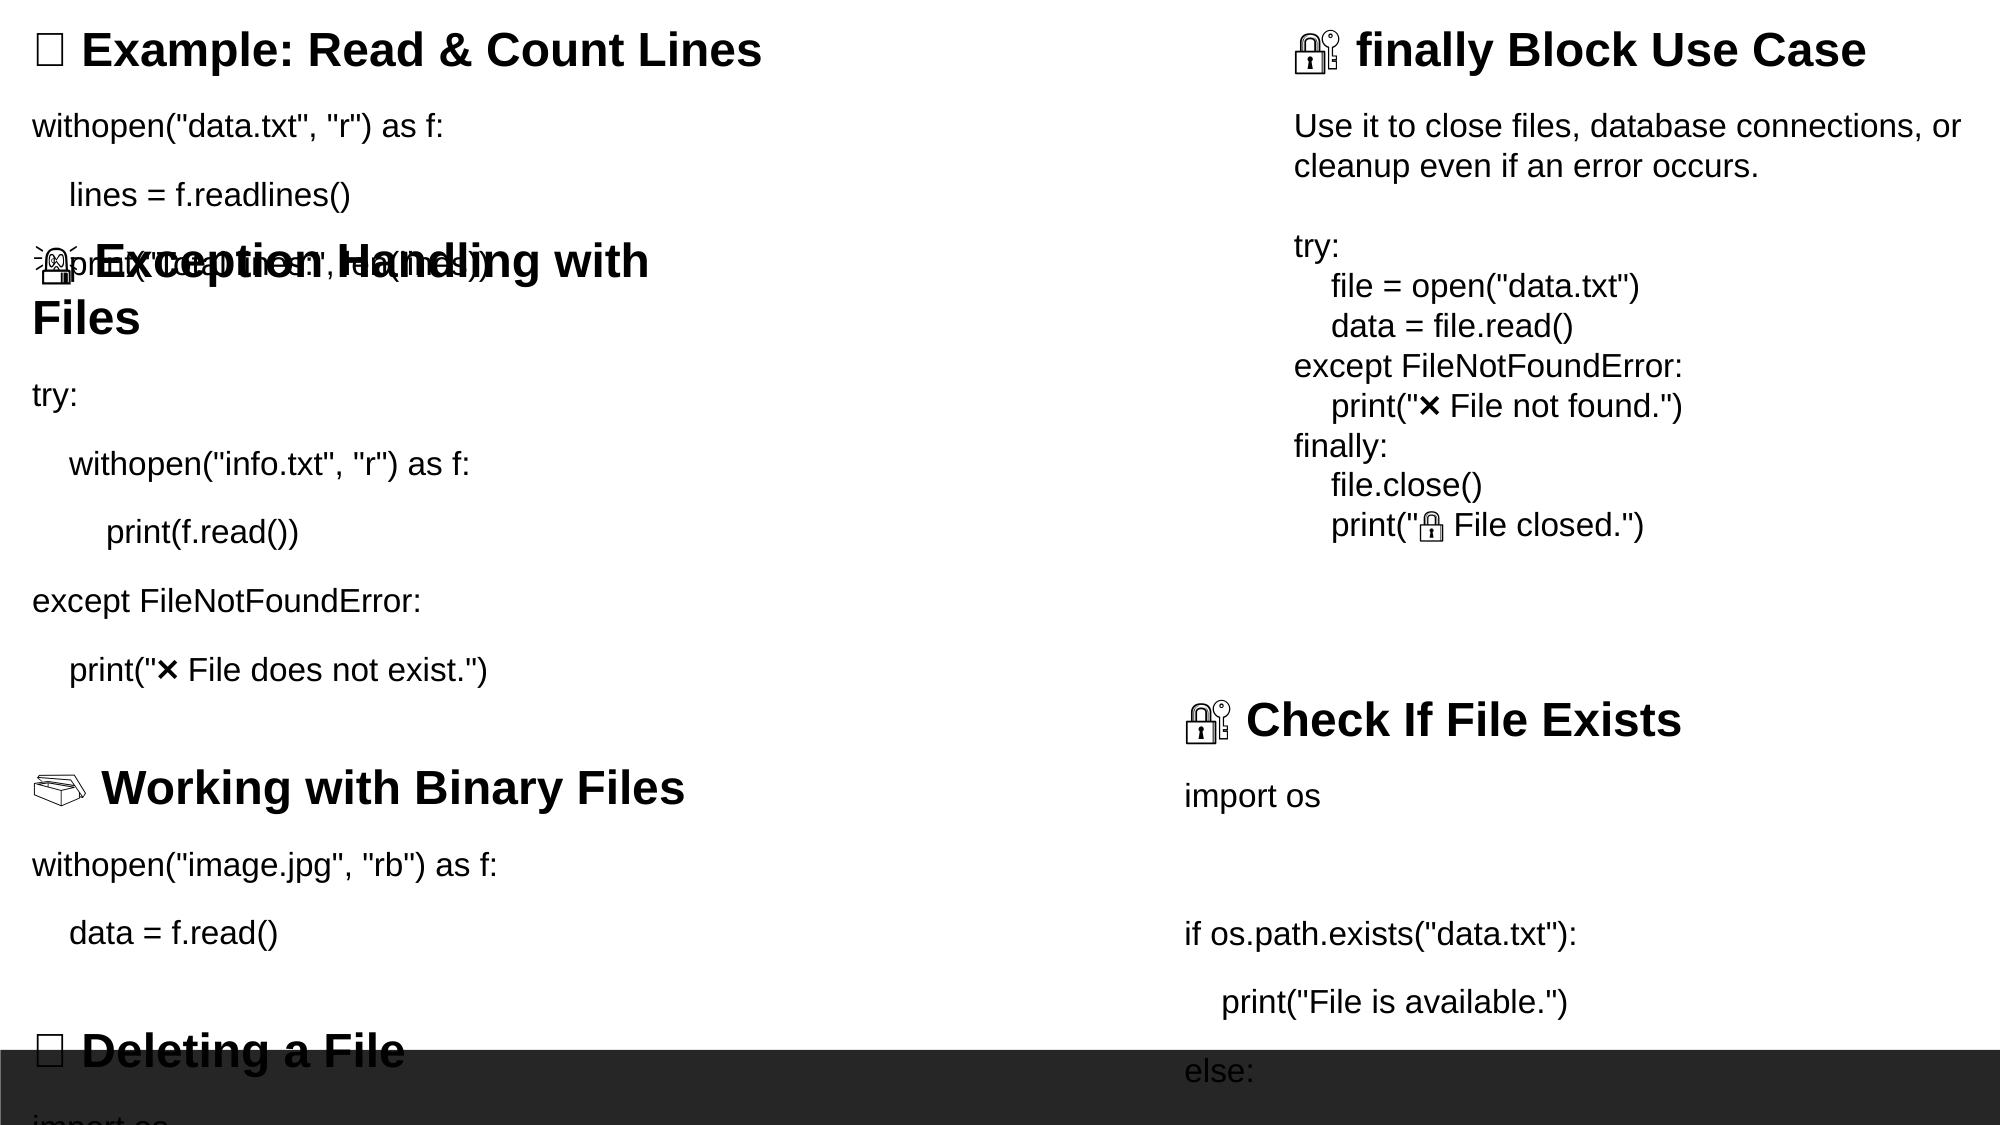

🧪 Example: Read & Count Lines
withopen("data.txt", "r") as f:
    lines = f.readlines()
    print("Total lines:", len(lines))
🔐 finally Block Use Case
Use it to close files, database connections, or cleanup even if an error occurs.

try:
    file = open("data.txt")
    data = file.read()
except FileNotFoundError:
    print("❌ File not found.")
finally:
    file.close()
    print("🔒 File closed.")
🚨 Exception Handling with Files
try:
    withopen("info.txt", "r") as f:
        print(f.read())
except FileNotFoundError:
    print("❌ File does not exist.")

🗃️ Working with Binary Files
withopen("image.jpg", "rb") as f:
    data = f.read()

🧹 Deleting a File
import os
if os.path.exists("data.txt"):
    os.remove("data.txt")
else:
    print("File does not exist.")
🔐 Check If File Exists
import os

if os.path.exists("data.txt"):
    print("File is available.")
else:
    print("File not found.")